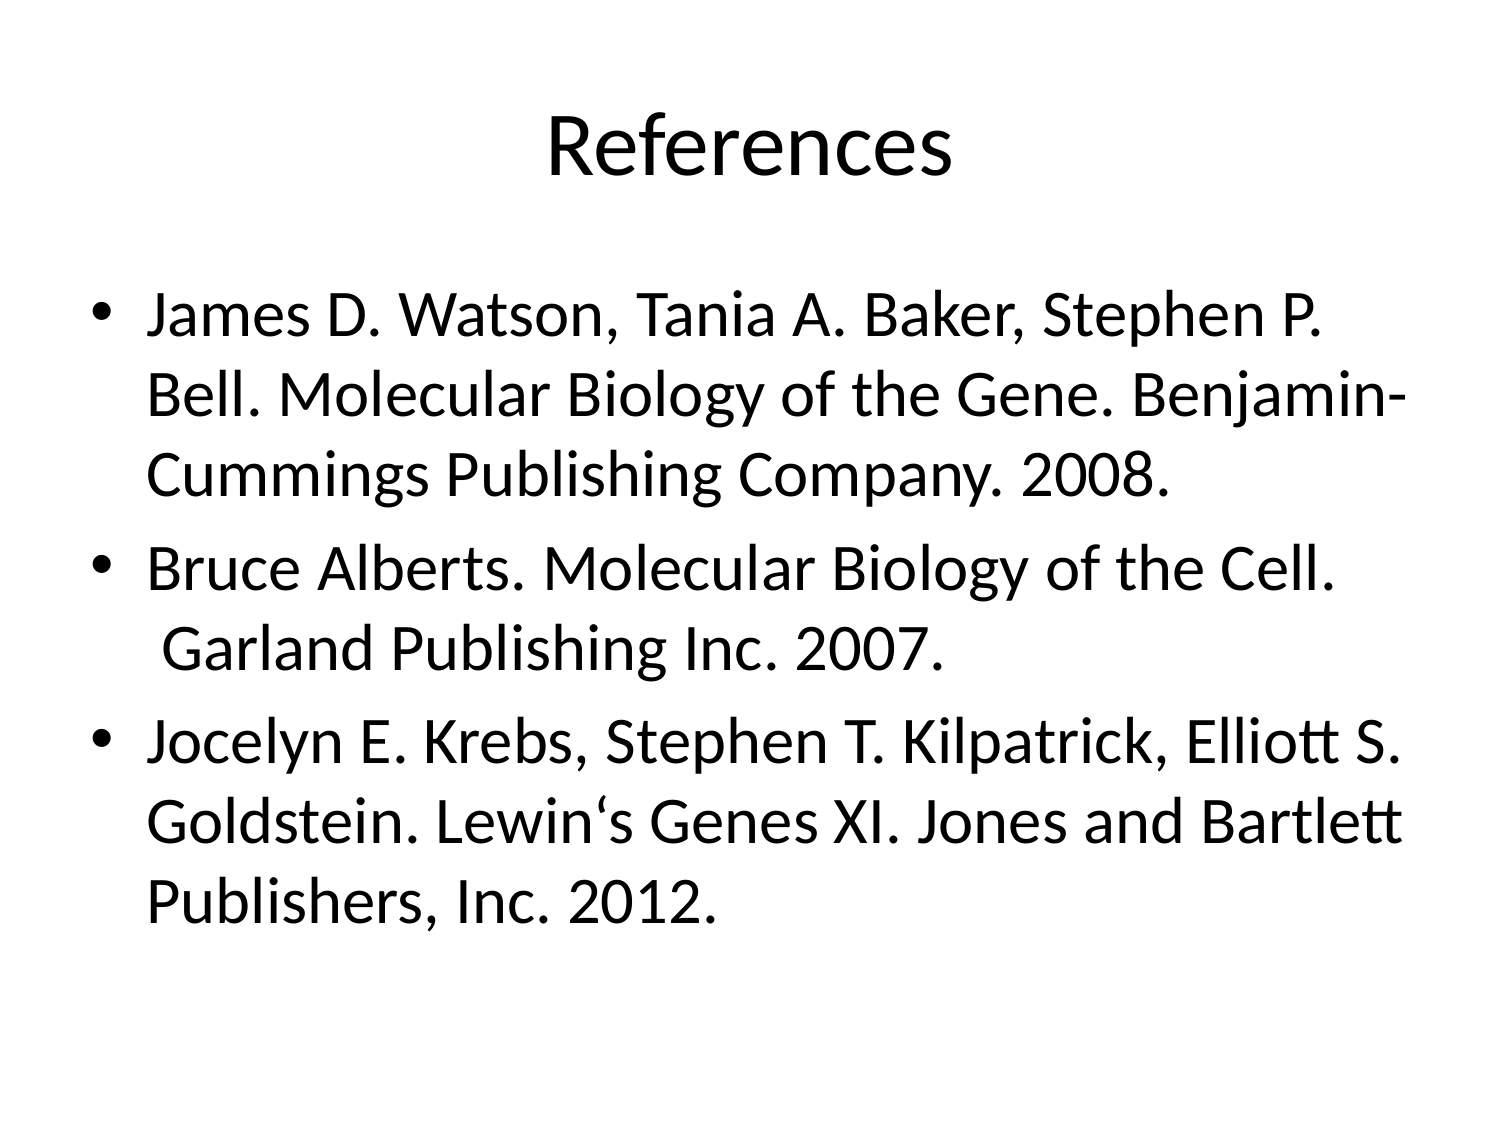

# References
James D. Watson, Tania A. Baker, Stephen P. Bell. Molecular Biology of the Gene. Benjamin-Cummings Publishing Company. 2008.
Bruce Alberts. Molecular Biology of the Cell.  Garland Publishing Inc. 2007.
Jocelyn E. Krebs, Stephen T. Kilpatrick, Elliott S. Goldstein. Lewin‘s Genes XI. Jones and Bartlett Publishers, Inc. 2012.